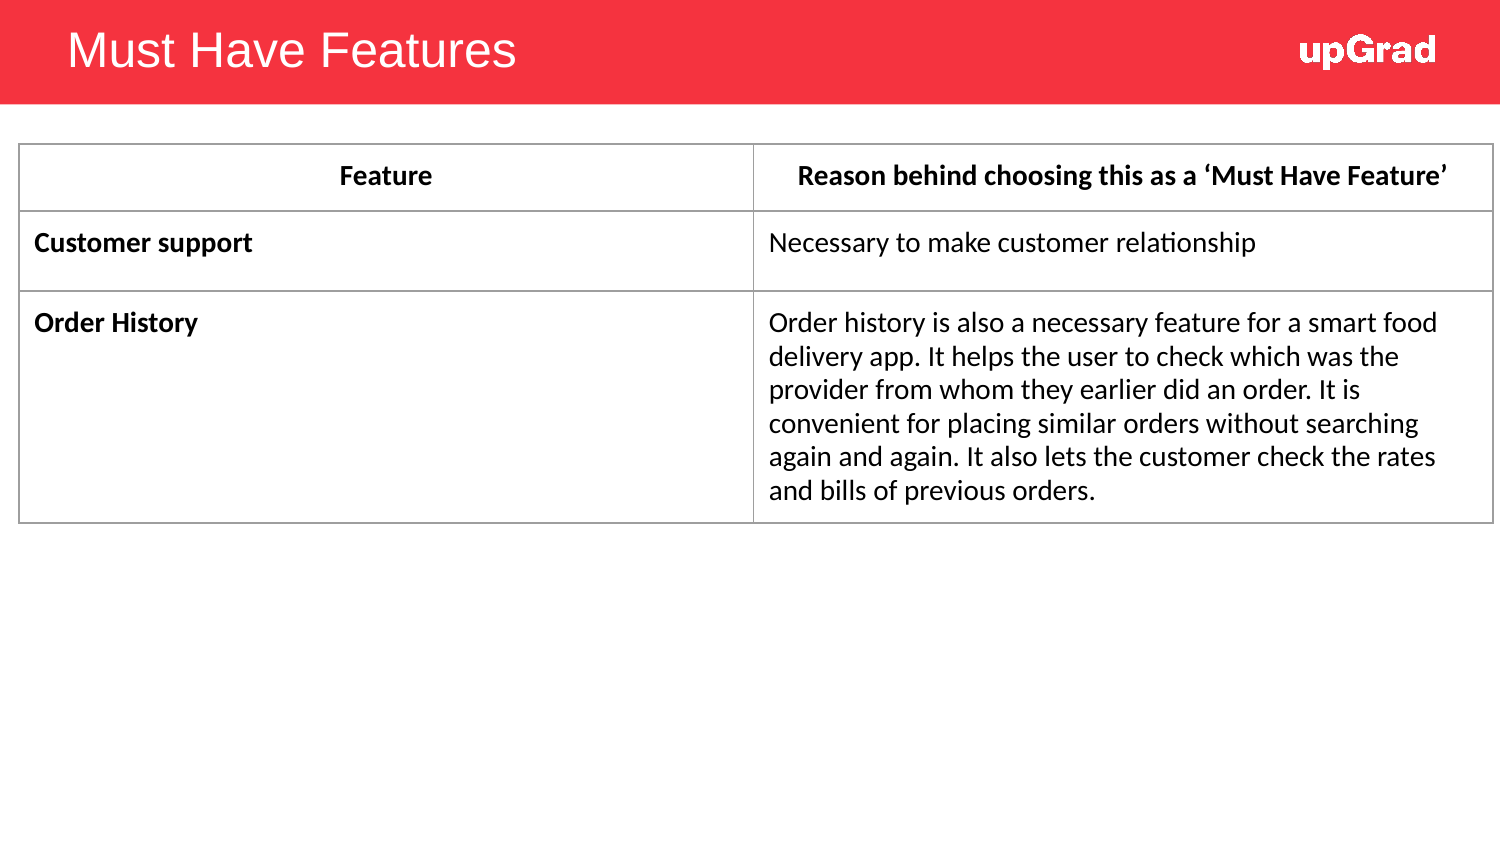

# Must Have Features
| Feature | Reason behind choosing this as a ‘Must Have Feature’ |
| --- | --- |
| Customer support | Necessary to make customer relationship |
| Order History | Order history is also a necessary feature for a smart food delivery app. It helps the user to check which was the provider from whom they earlier did an order. It is convenient for placing similar orders without searching again and again. It also lets the customer check the rates and bills of previous orders. |